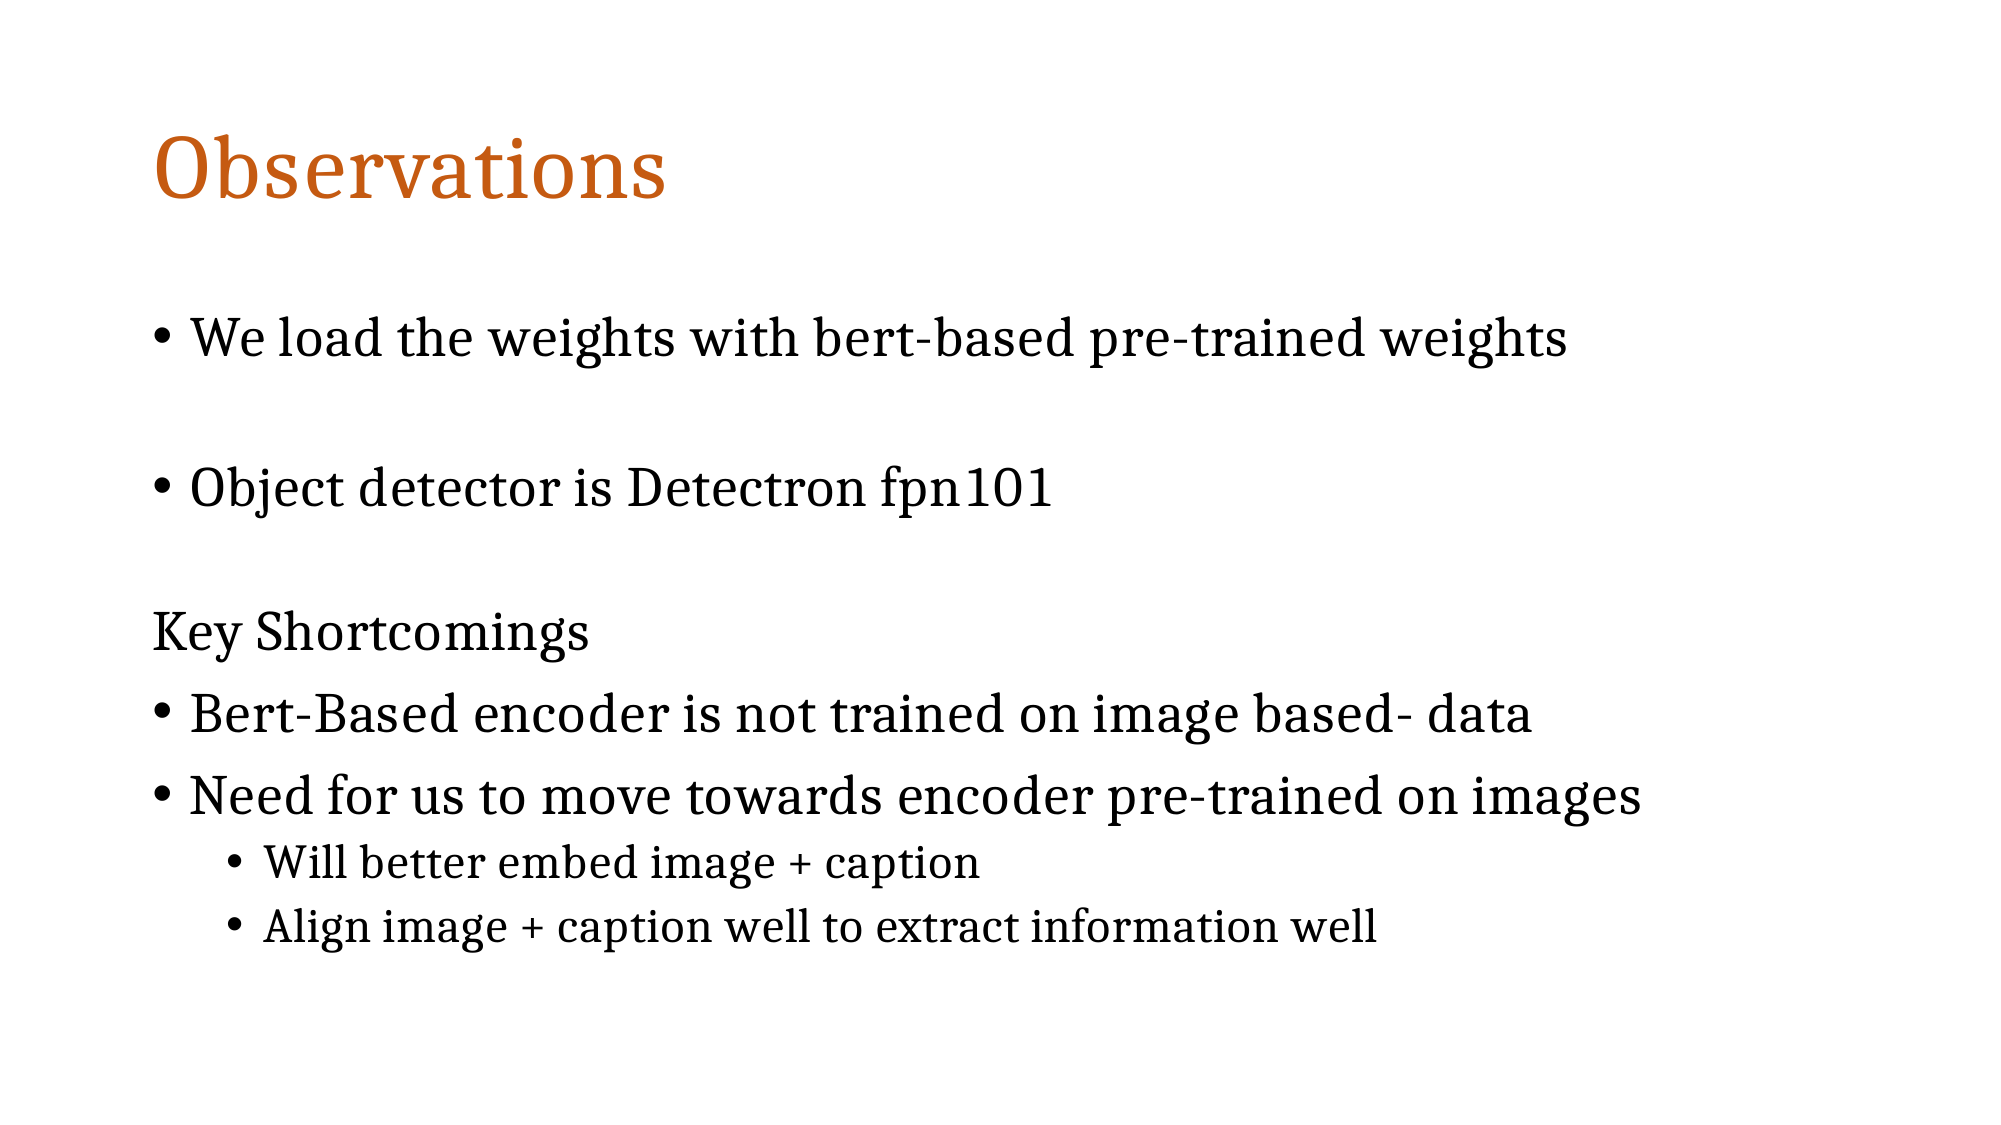

# Observations
We load the weights with bert-based pre-trained weights
Object detector is Detectron fpn101
Key Shortcomings
Bert-Based encoder is not trained on image based- data
Need for us to move towards encoder pre-trained on images
Will better embed image + caption
Align image + caption well to extract information well